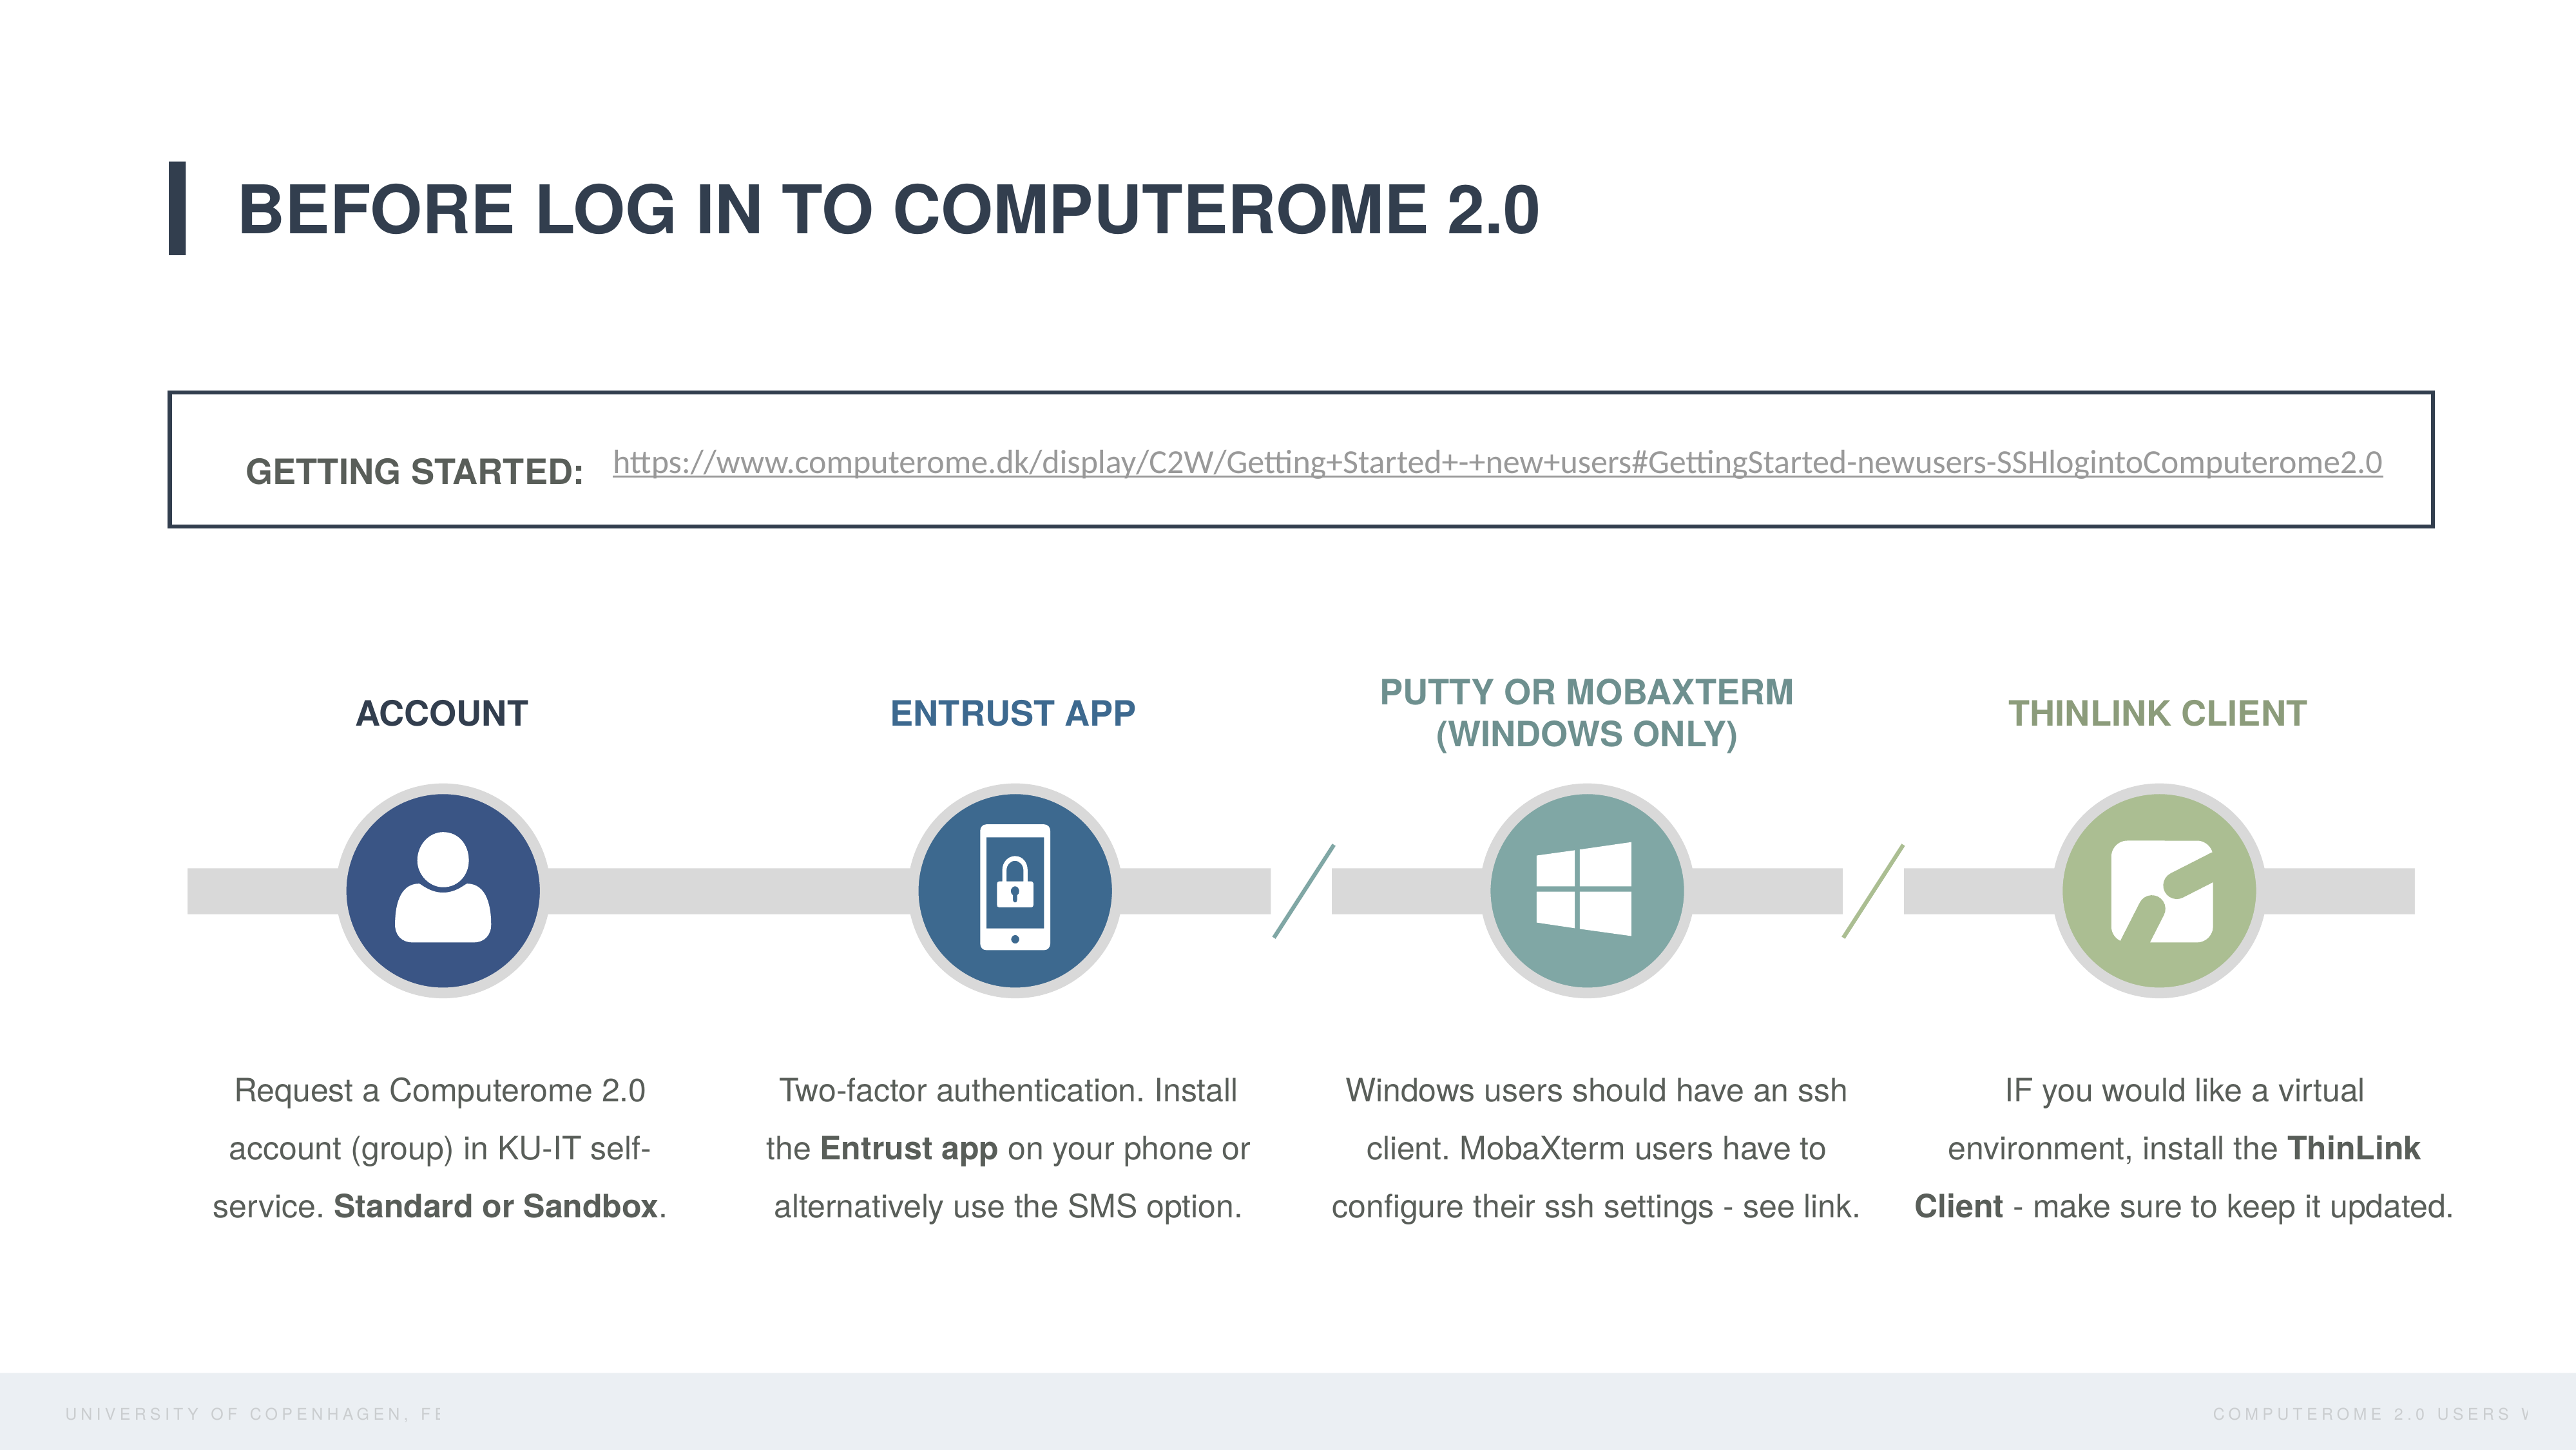

BEFORE LOG IN TO COMPUTEROME 2.0

GETTING STARTED:
https://www.computerome.dk/display/C2W/Getting+Started+-+new+users#GettingStarted-newusers-SSHlogintoComputerome2.0
PUTTY OR MOBAXTERM
(WINDOWS ONLY)
ACCOUNT
ENTRUST APP
THINLINK CLIENT

Request a Computerome 2.0 account (group) in KU-IT self-service. Standard or Sandbox.
Two-factor authentication. Install the Entrust app on your phone or alternatively use the SMS option.
Windows users should have an ssh client. MobaXterm users have to configure their ssh settings - see link.
IF you would like a virtual environment, install the ThinLink Client - make sure to keep it updated.